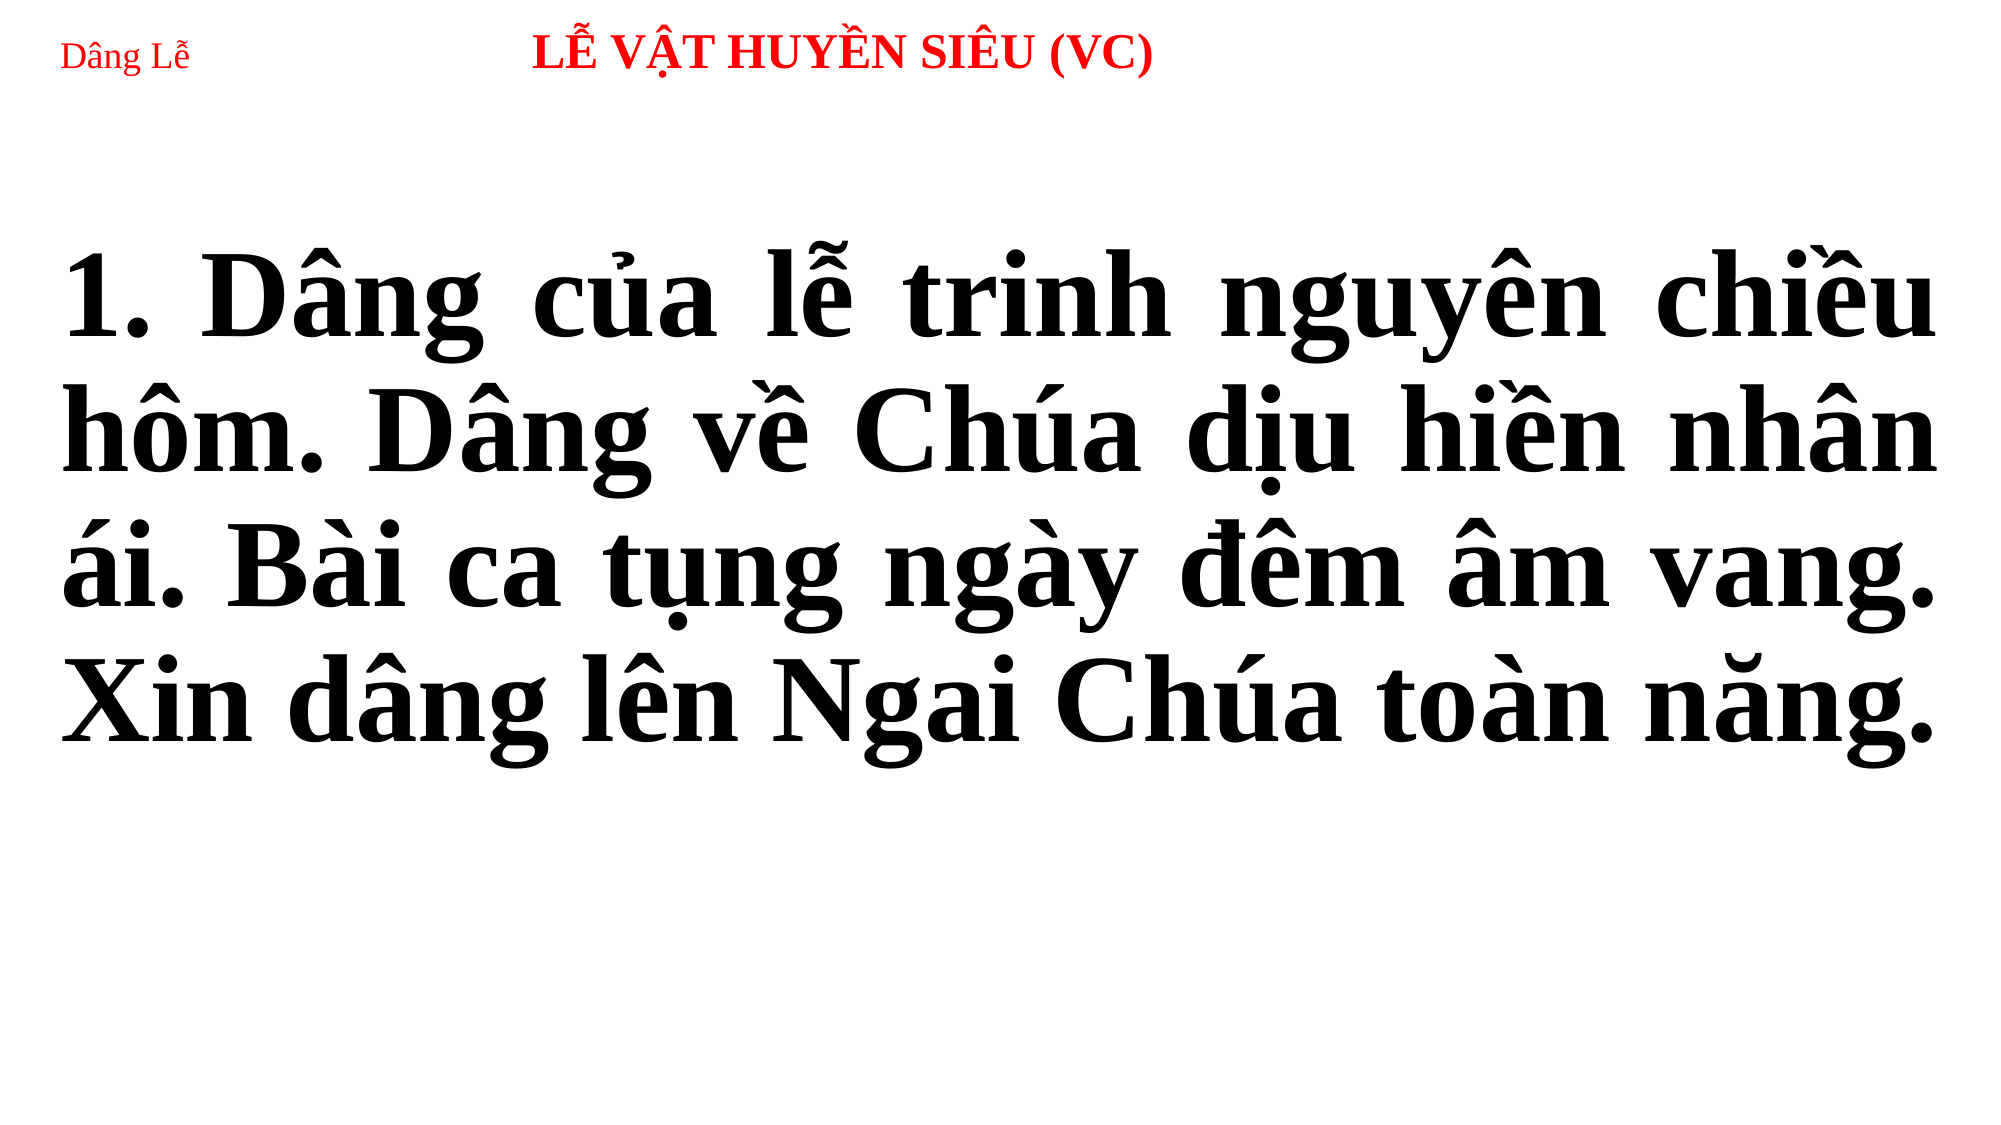

# Dâng Lễ                                    LỄ VẬT HUYỀN SIÊU (VC)
1. Dâng của lễ trinh nguyên chiều hôm. Dâng về Chúa dịu hiền nhân ái. Bài ca tụng ngày đêm âm vang. Xin dâng lên Ngai Chúa toàn năng.